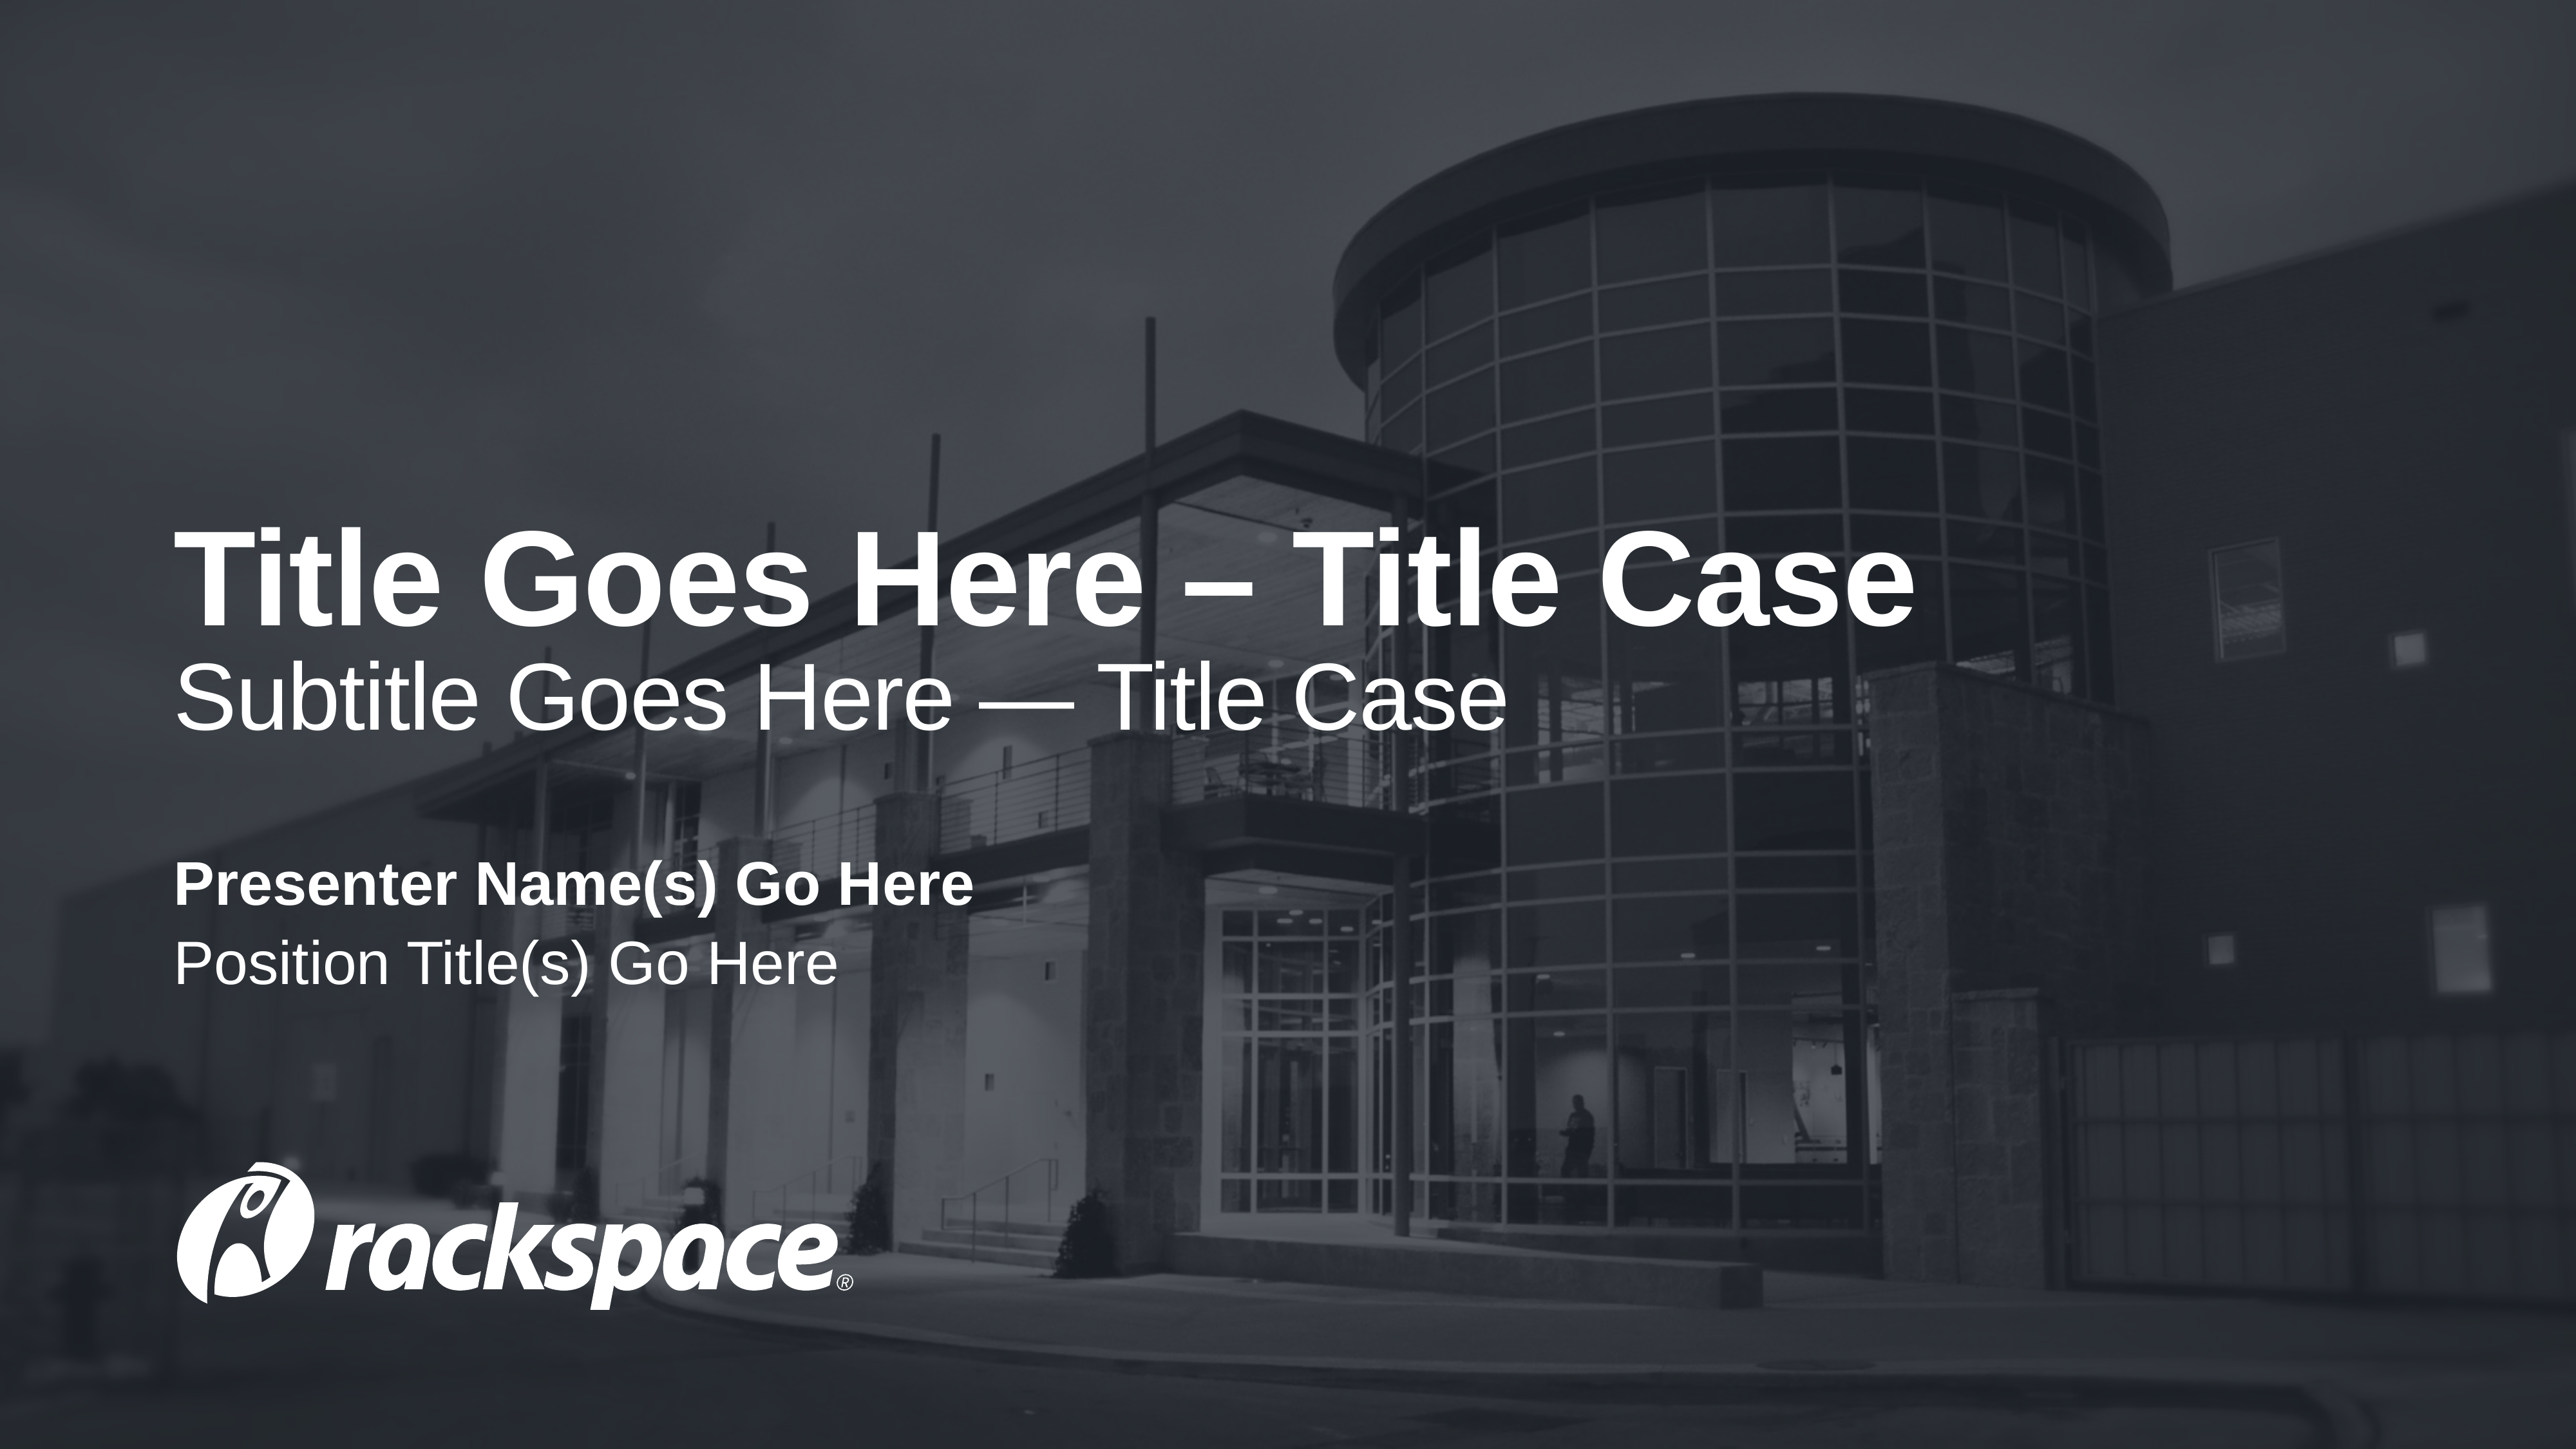

# Title Goes Here – Title Case
Subtitle Goes Here — Title Case
Presenter Name(s) Go Here
Position Title(s) Go Here